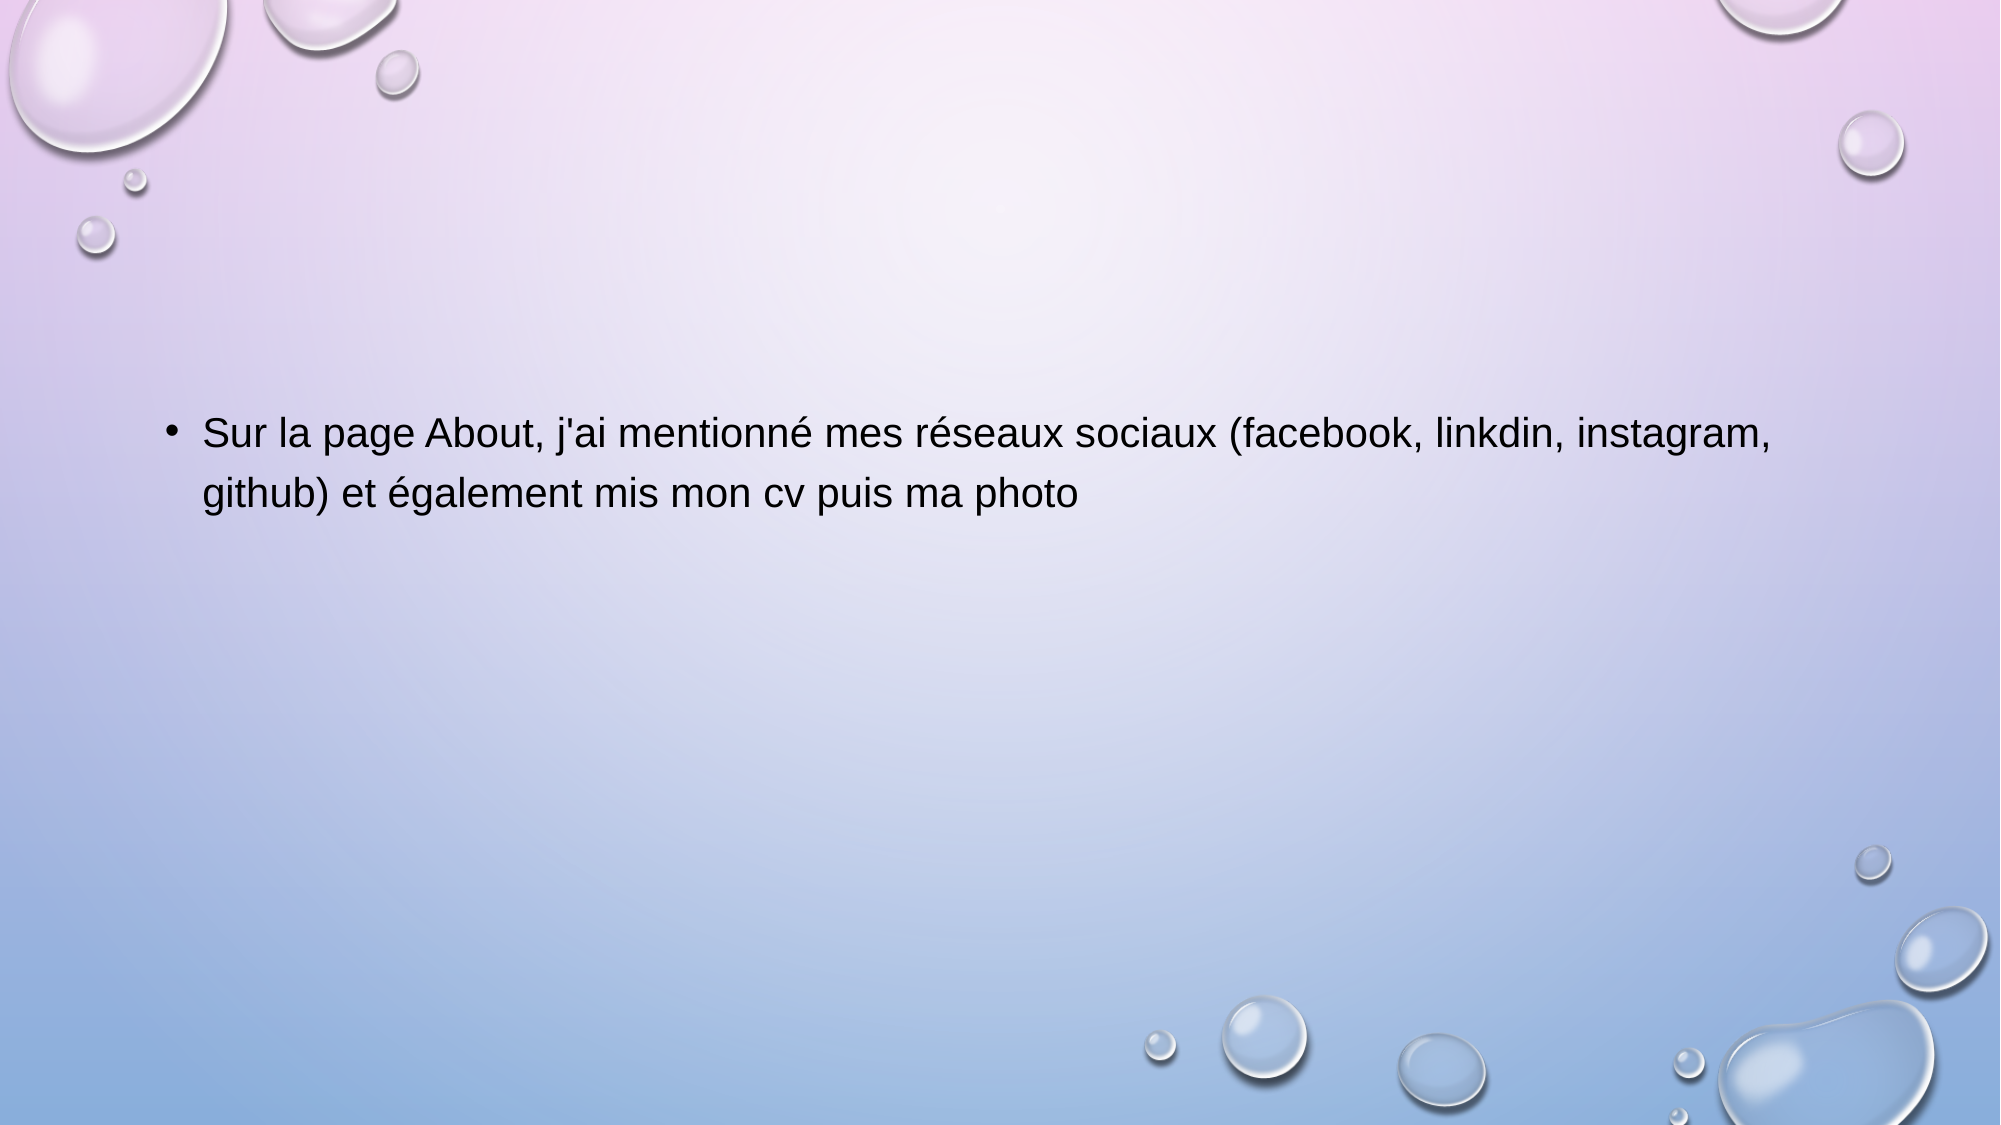

#
Sur la page About, j'ai mentionné mes réseaux sociaux (facebook, linkdin, instagram, github) et également mis mon cv puis ma photo